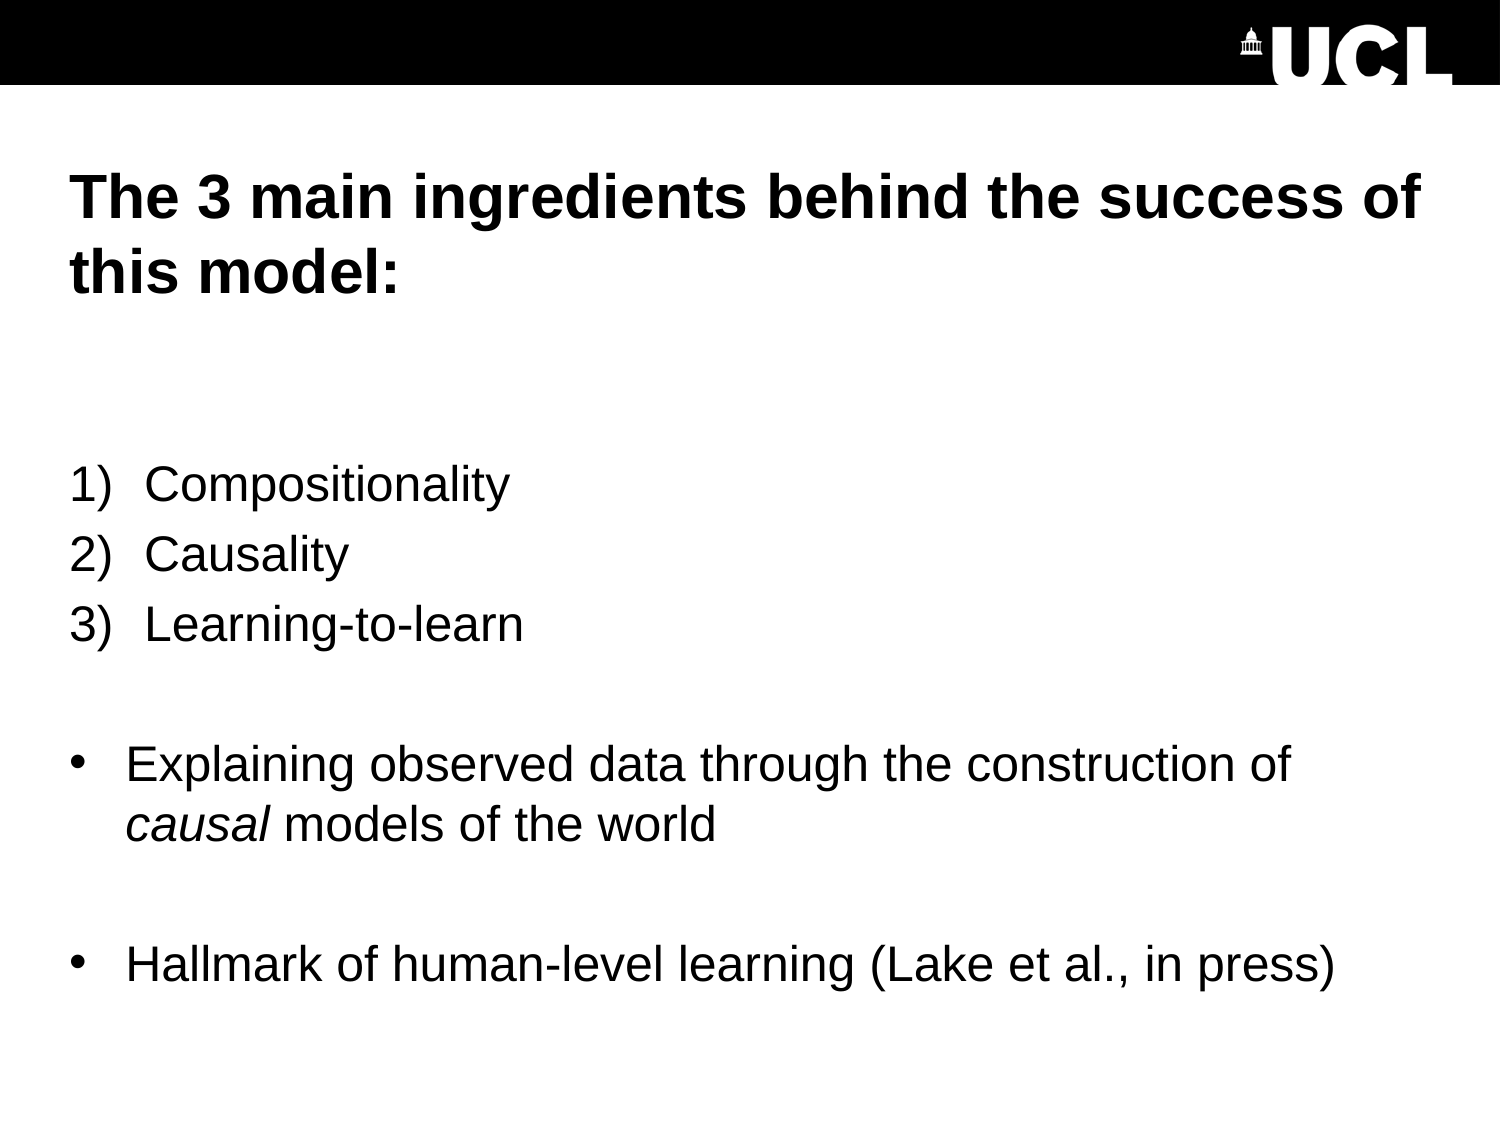

# The 3 main ingredients behind the success of this model:
Compositionality
Causality
Learning-to-learn

Explaining observed data through the construction of causal models of the world

Hallmark of human-level learning (Lake et al., in press)